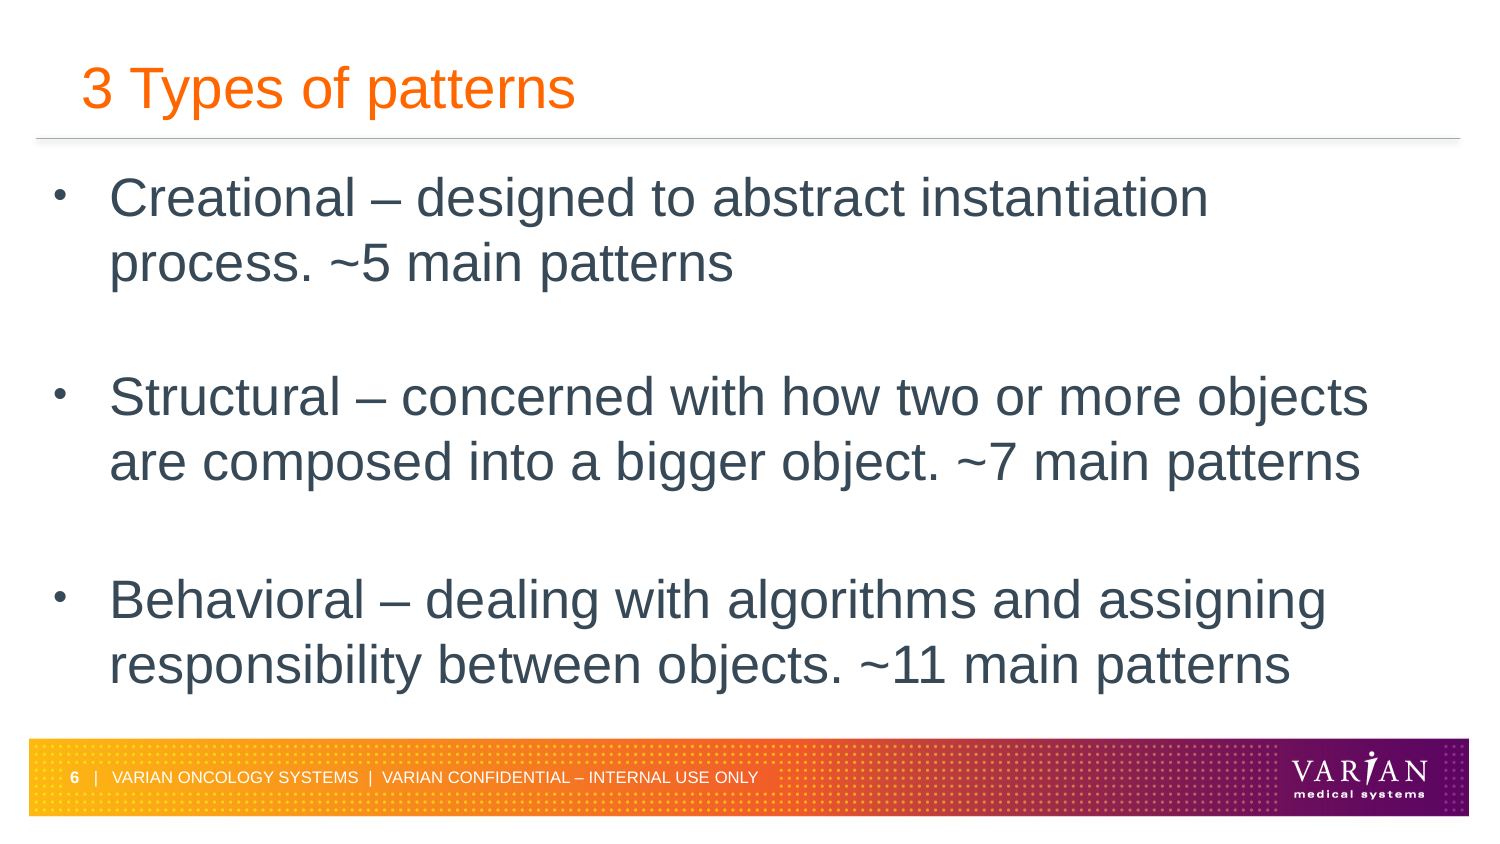

# 3 Types of patterns
Creational – designed to abstract instantiation process. ~5 main patterns
Structural – concerned with how two or more objects are composed into a bigger object. ~7 main patterns
Behavioral – dealing with algorithms and assigning responsibility between objects. ~11 main patterns